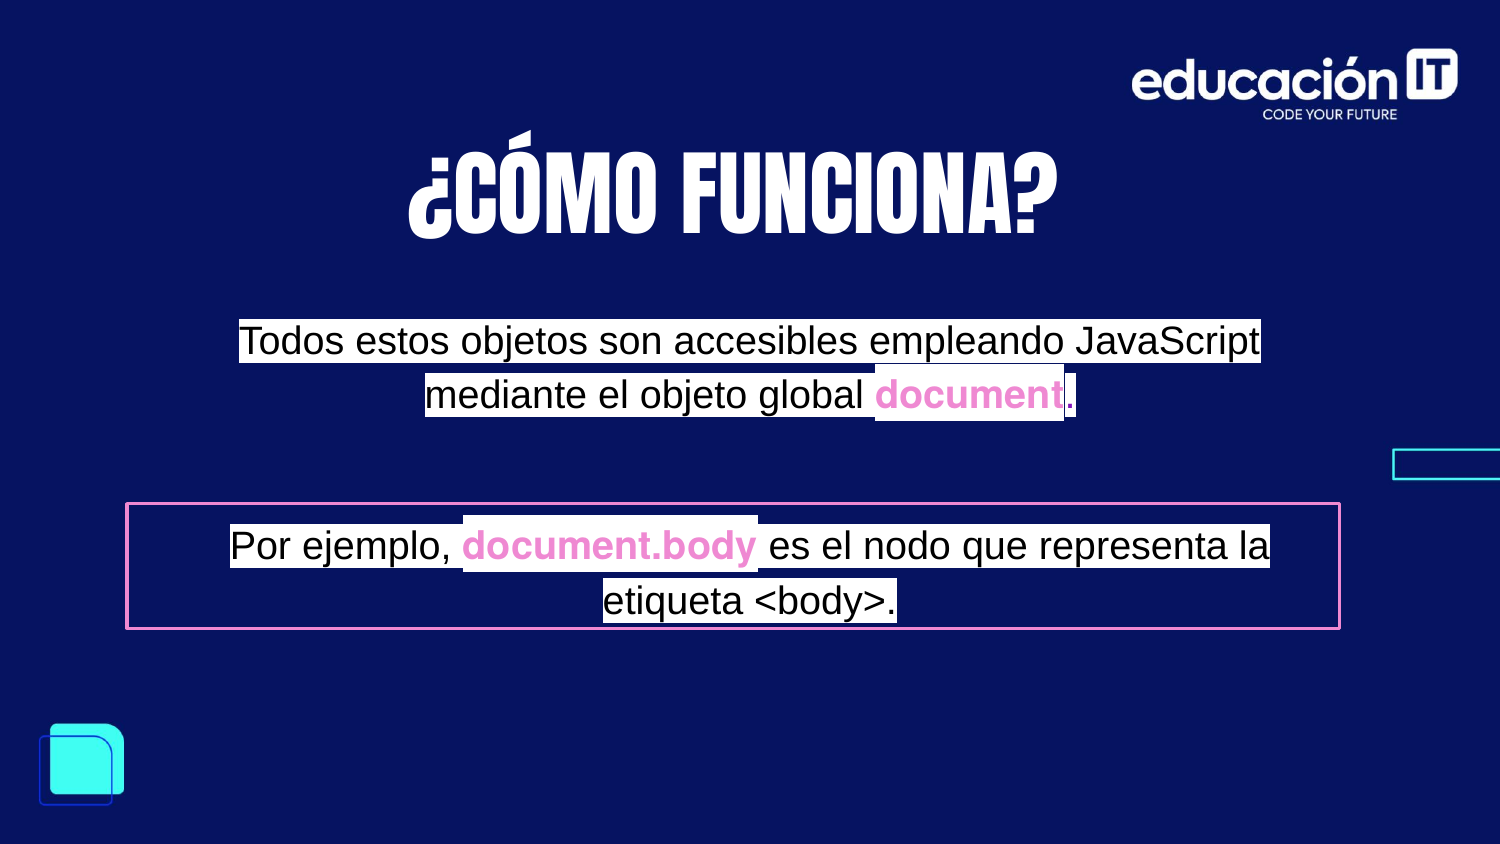

¿CÓMO FUNCIONA?
Todos estos objetos son accesibles empleando JavaScript mediante el objeto global document.

Por ejemplo, document.body es el nodo que representa la etiqueta <body>.